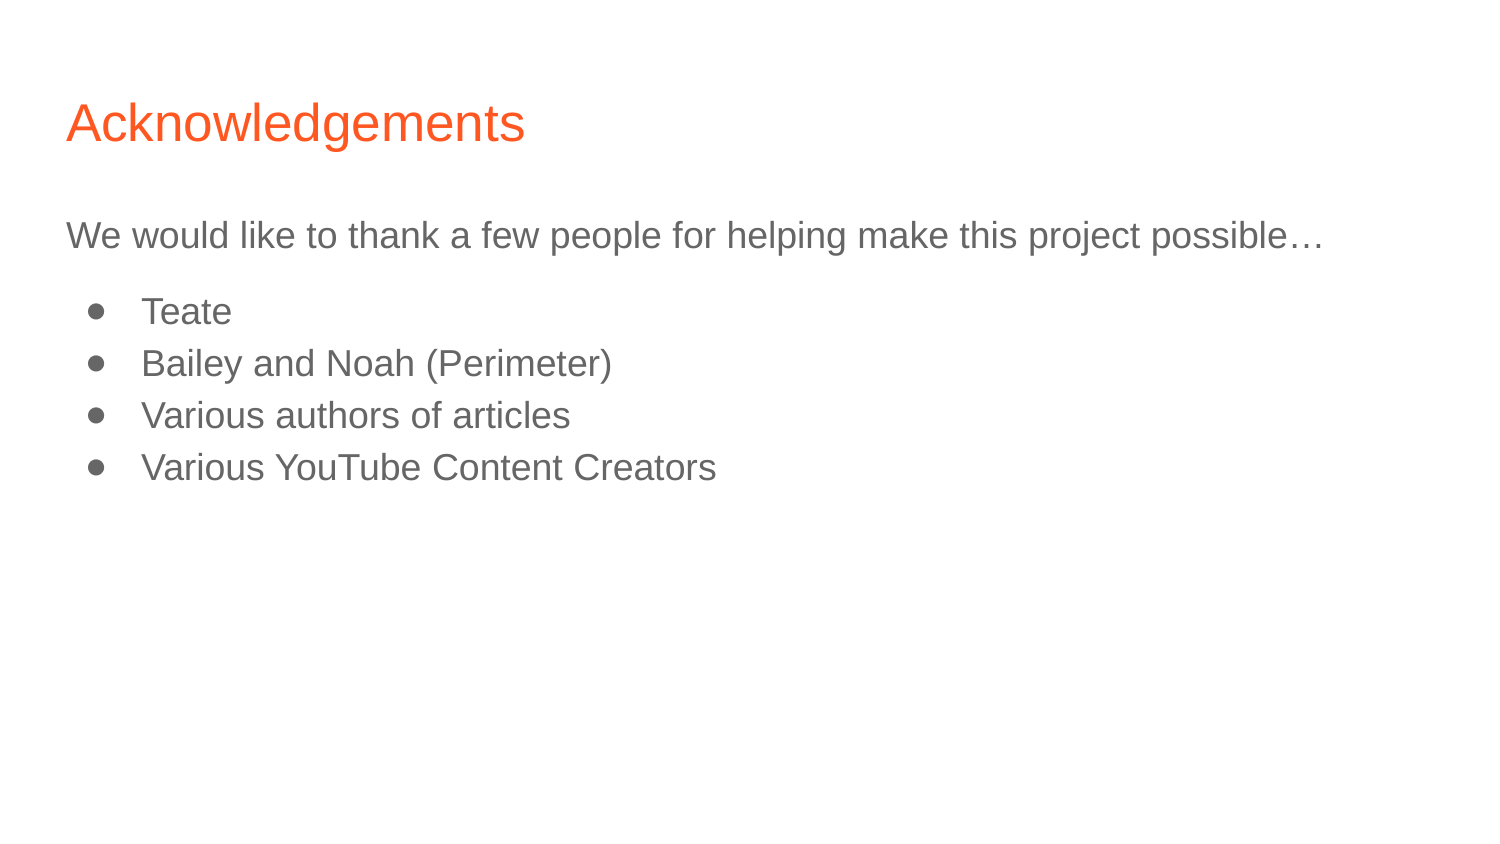

# Acknowledgements
We would like to thank a few people for helping make this project possible…
Teate
Bailey and Noah (Perimeter)
Various authors of articles
Various YouTube Content Creators